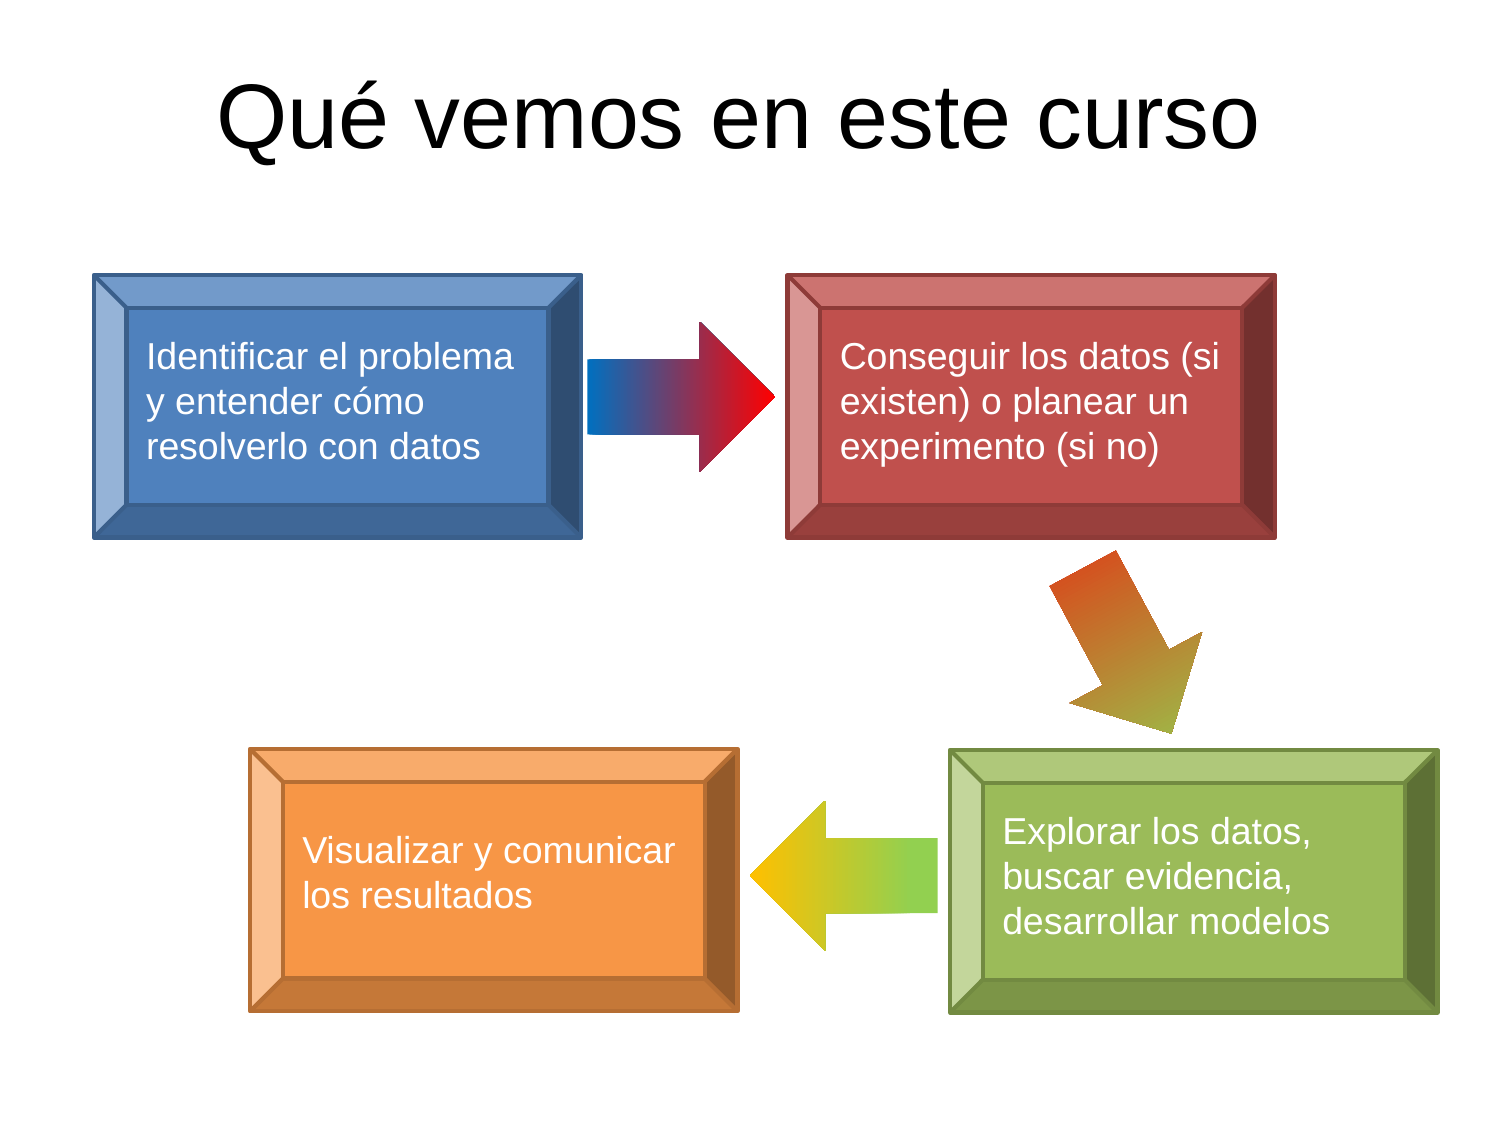

Qué vemos en este curso

Identificar el problema y entender cómo resolverlo con datos
Conseguir los datos (si existen) o planear un experimento (si no)

Explorar los datos, buscar evidencia, desarrollar modelos

Visualizar y comunicar los resultados